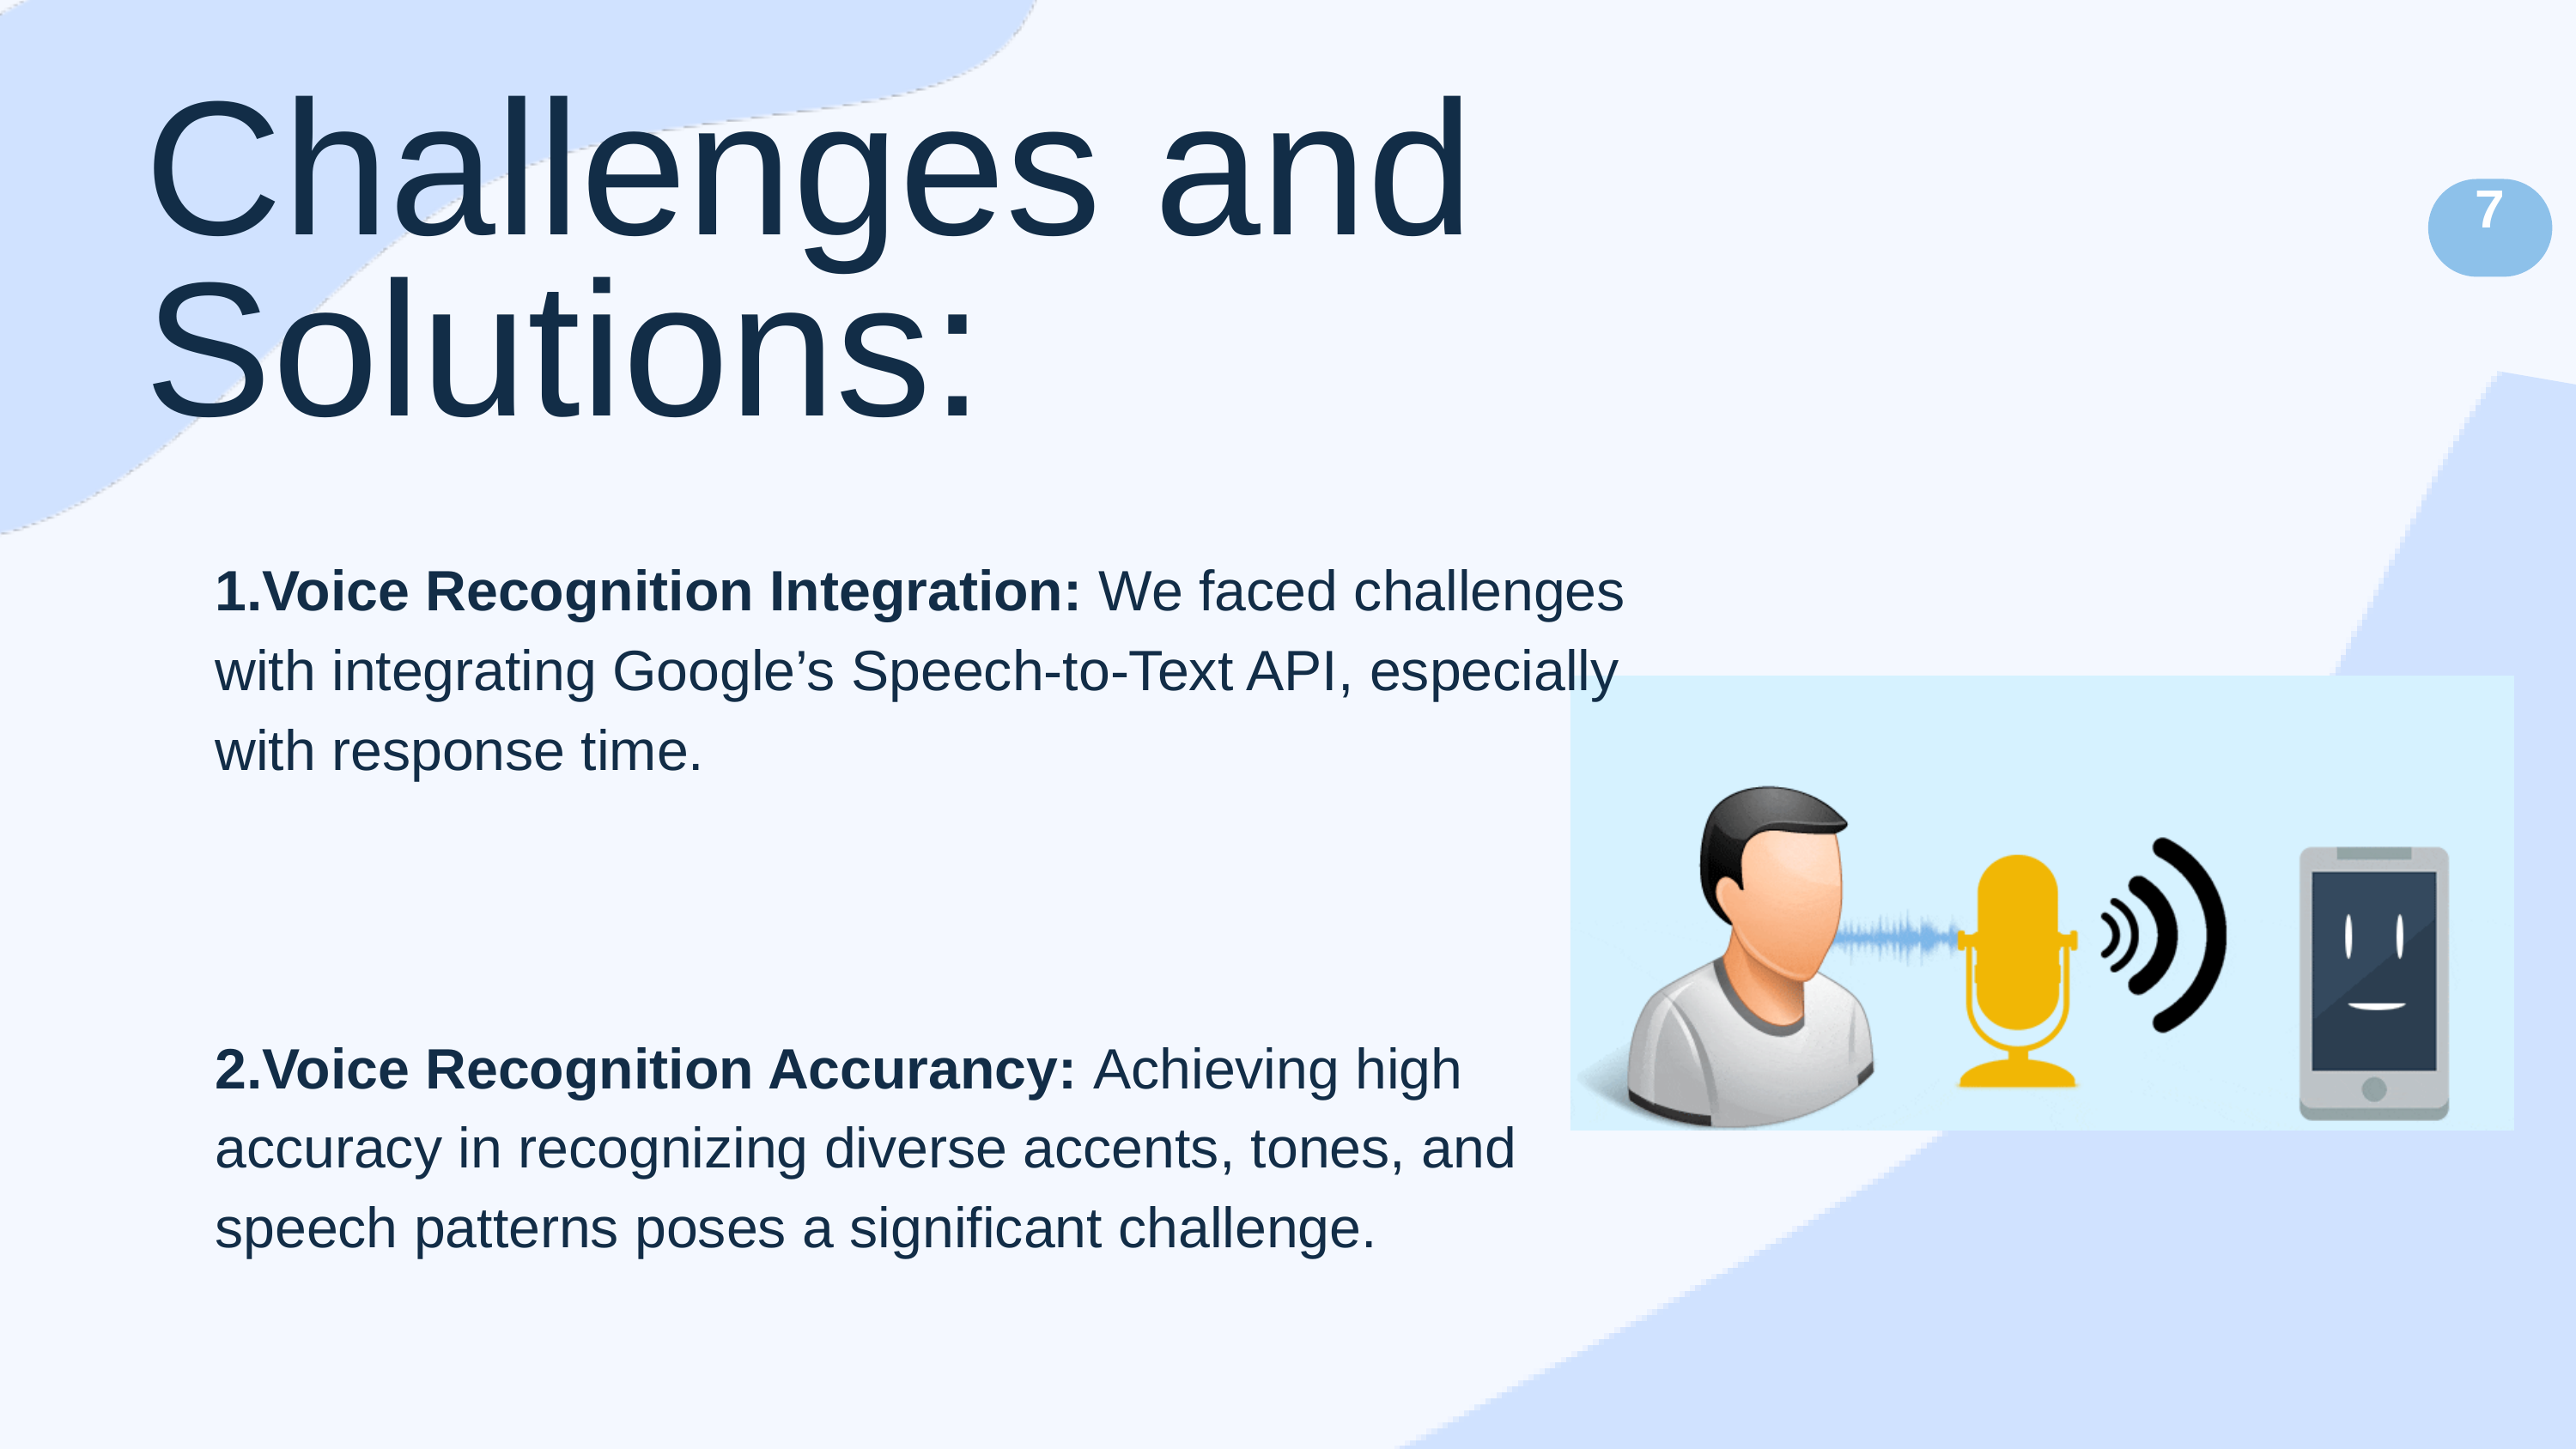

Challenges and Solutions:

7

1.Voice Recognition Integration: We faced challenges with integrating Google’s Speech-to-Text API, especially with response time.

2.Voice Recognition Accurancy: Achieving high accuracy in recognizing diverse accents, tones, and speech patterns poses a significant challenge.